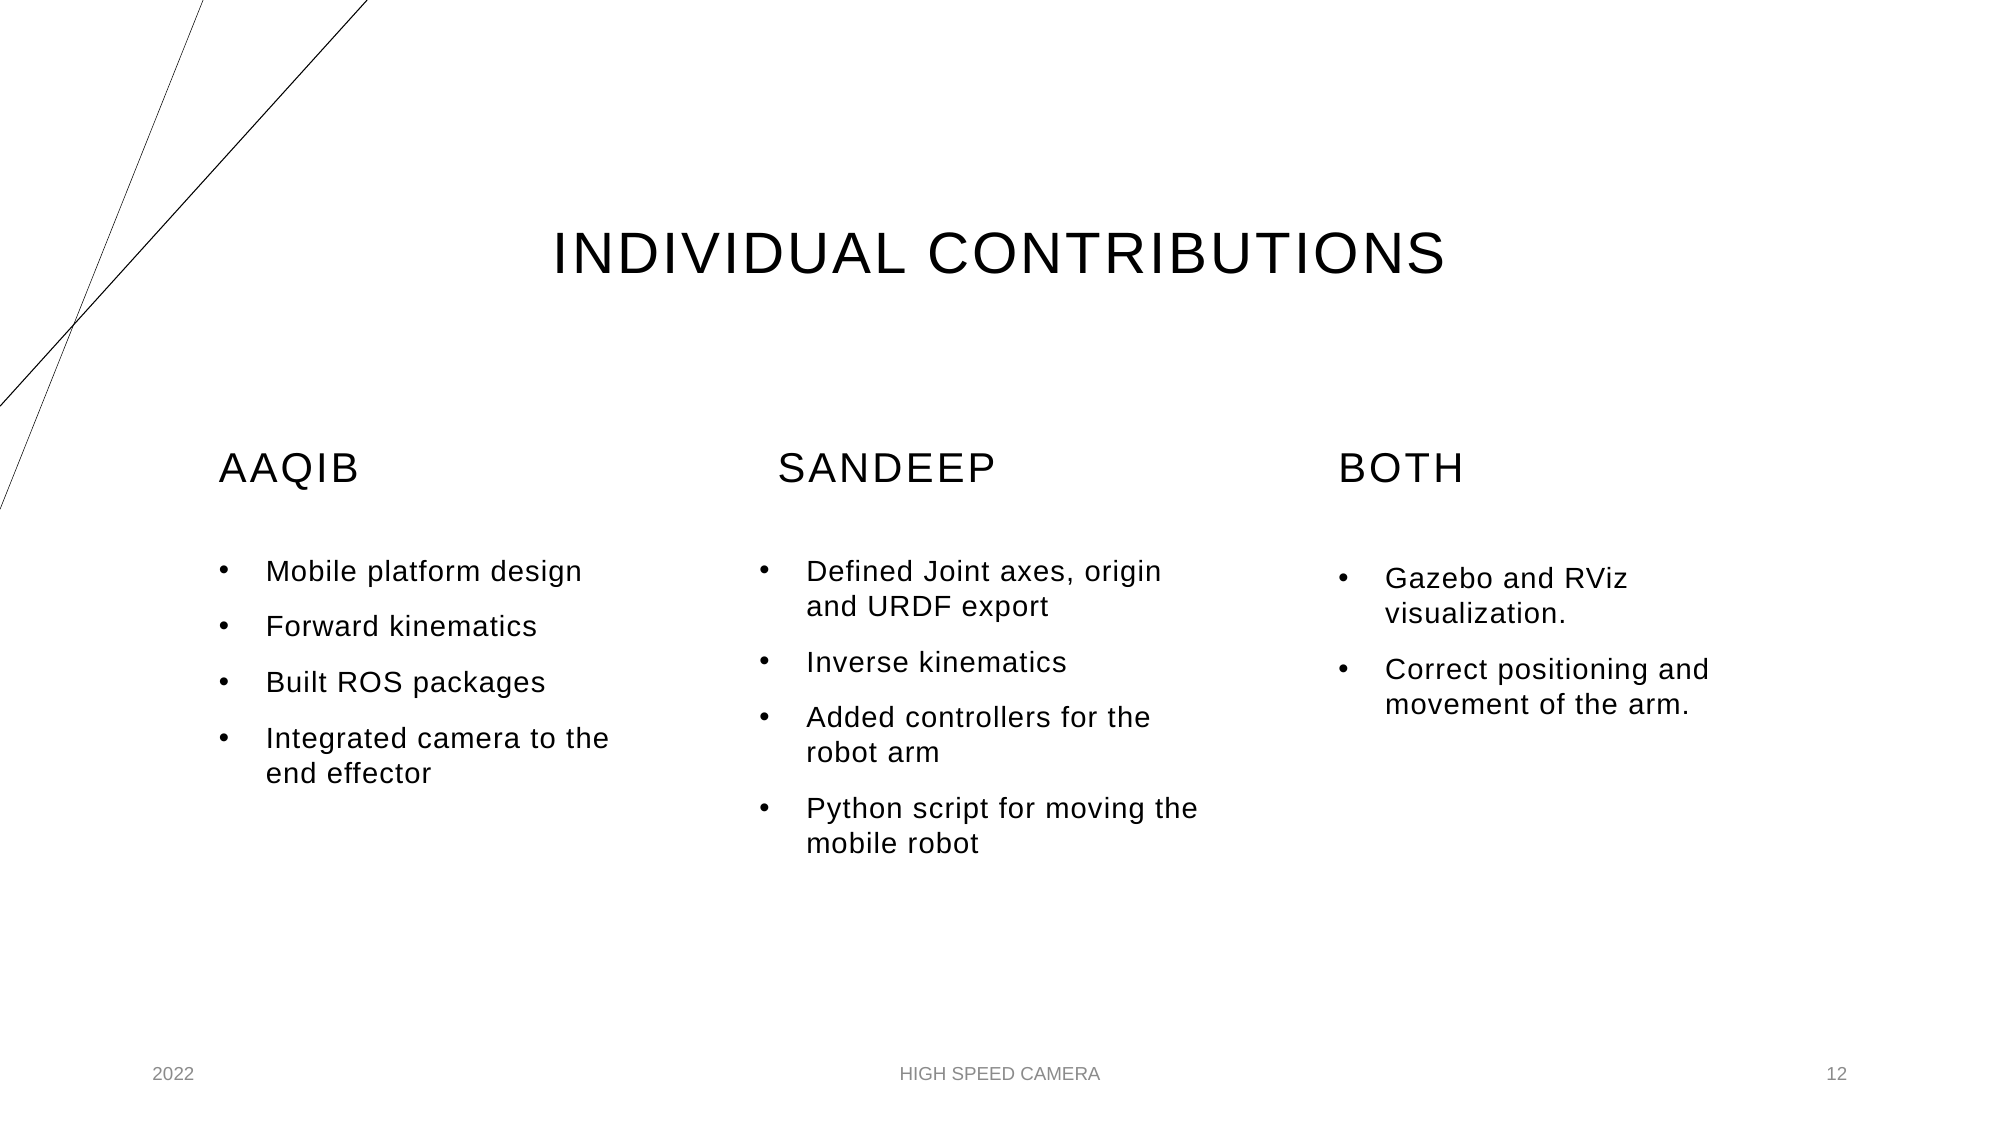

# INDIVIDUAL CONTRIBUTIONS
AAQIB
SANDEEP
BOTH
Mobile platform design
Forward kinematics
Built ROS packages
Integrated camera to the end effector
Defined Joint axes, origin and URDF export
Inverse kinematics
Added controllers for the robot arm
Python script for moving the mobile robot
Gazebo and RViz visualization.
Correct positioning and movement of the arm.
2022
HIGH SPEED CAMERA
12